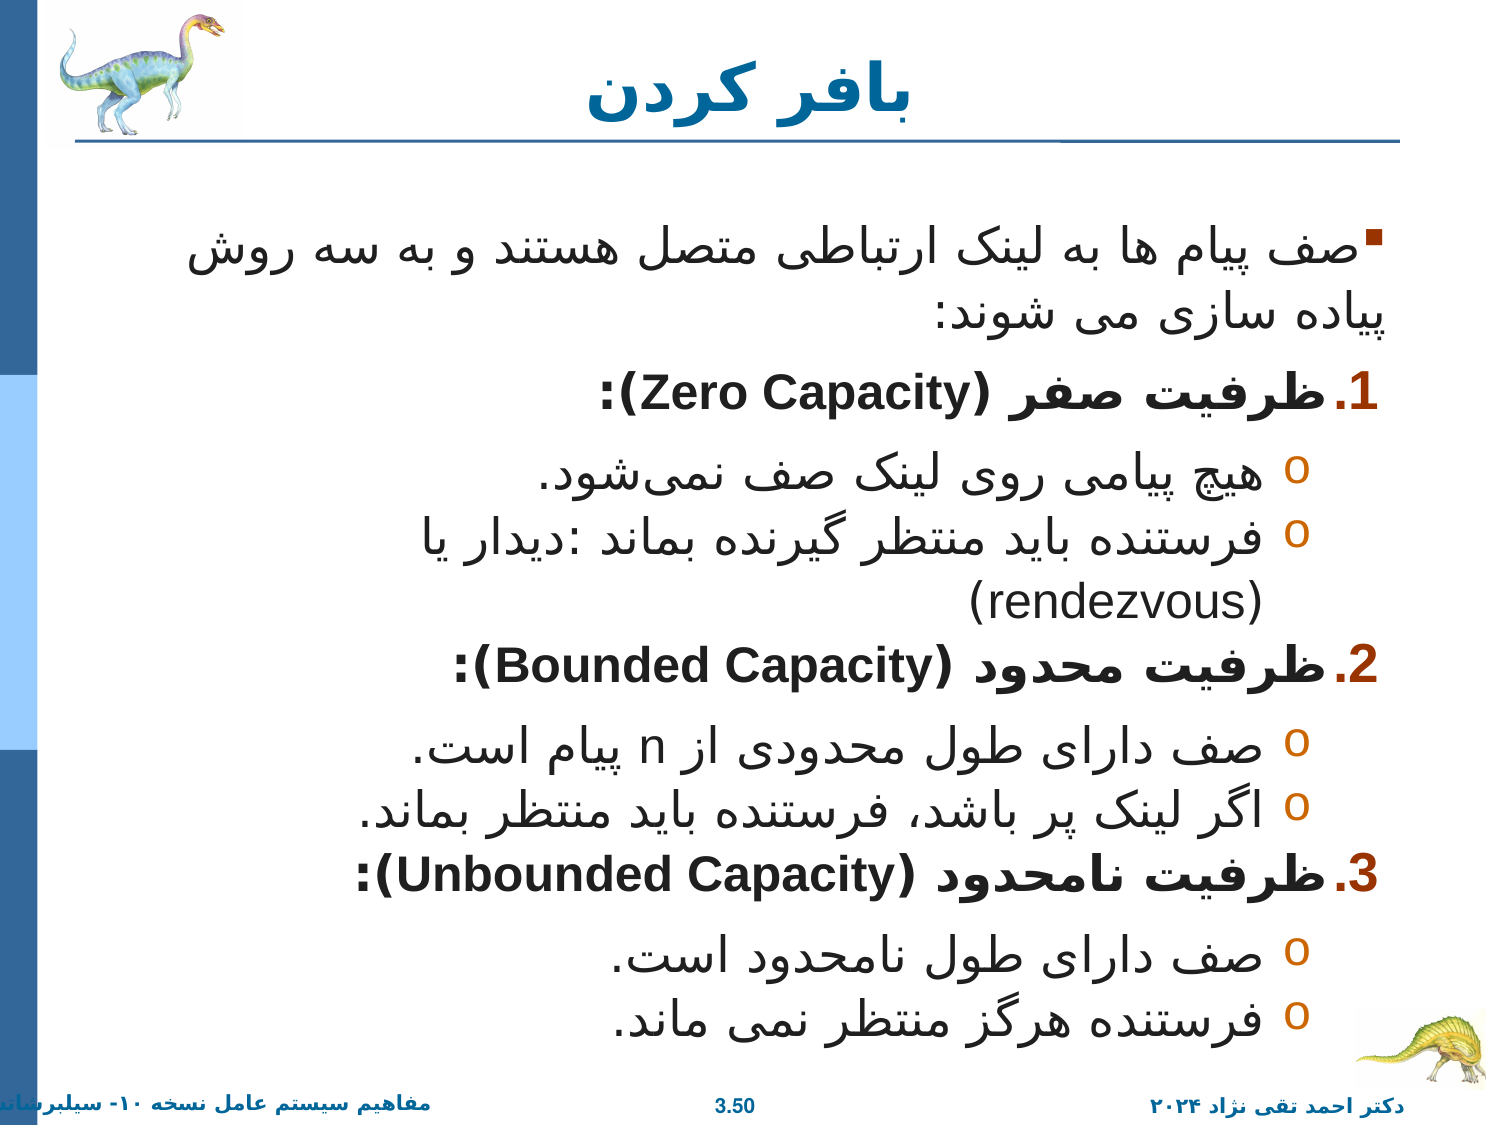

# بافر کردن
صف پیام ها به لینک ارتباطی متصل هستند و به سه روش پیاده سازی می شوند:
ظرفیت صفر (Zero Capacity):
هیچ پیامی روی لینک صف نمی‌شود.
فرستنده باید منتظر گیرنده بماند :دیدار یا (rendezvous)
ظرفیت محدود (Bounded Capacity):
صف دارای طول محدودی از n پیام است.
اگر لینک پر باشد، فرستنده باید منتظر بماند.
ظرفیت نامحدود (Unbounded Capacity):
صف دارای طول نامحدود است.
فرستنده هرگز منتظر نمی ماند.